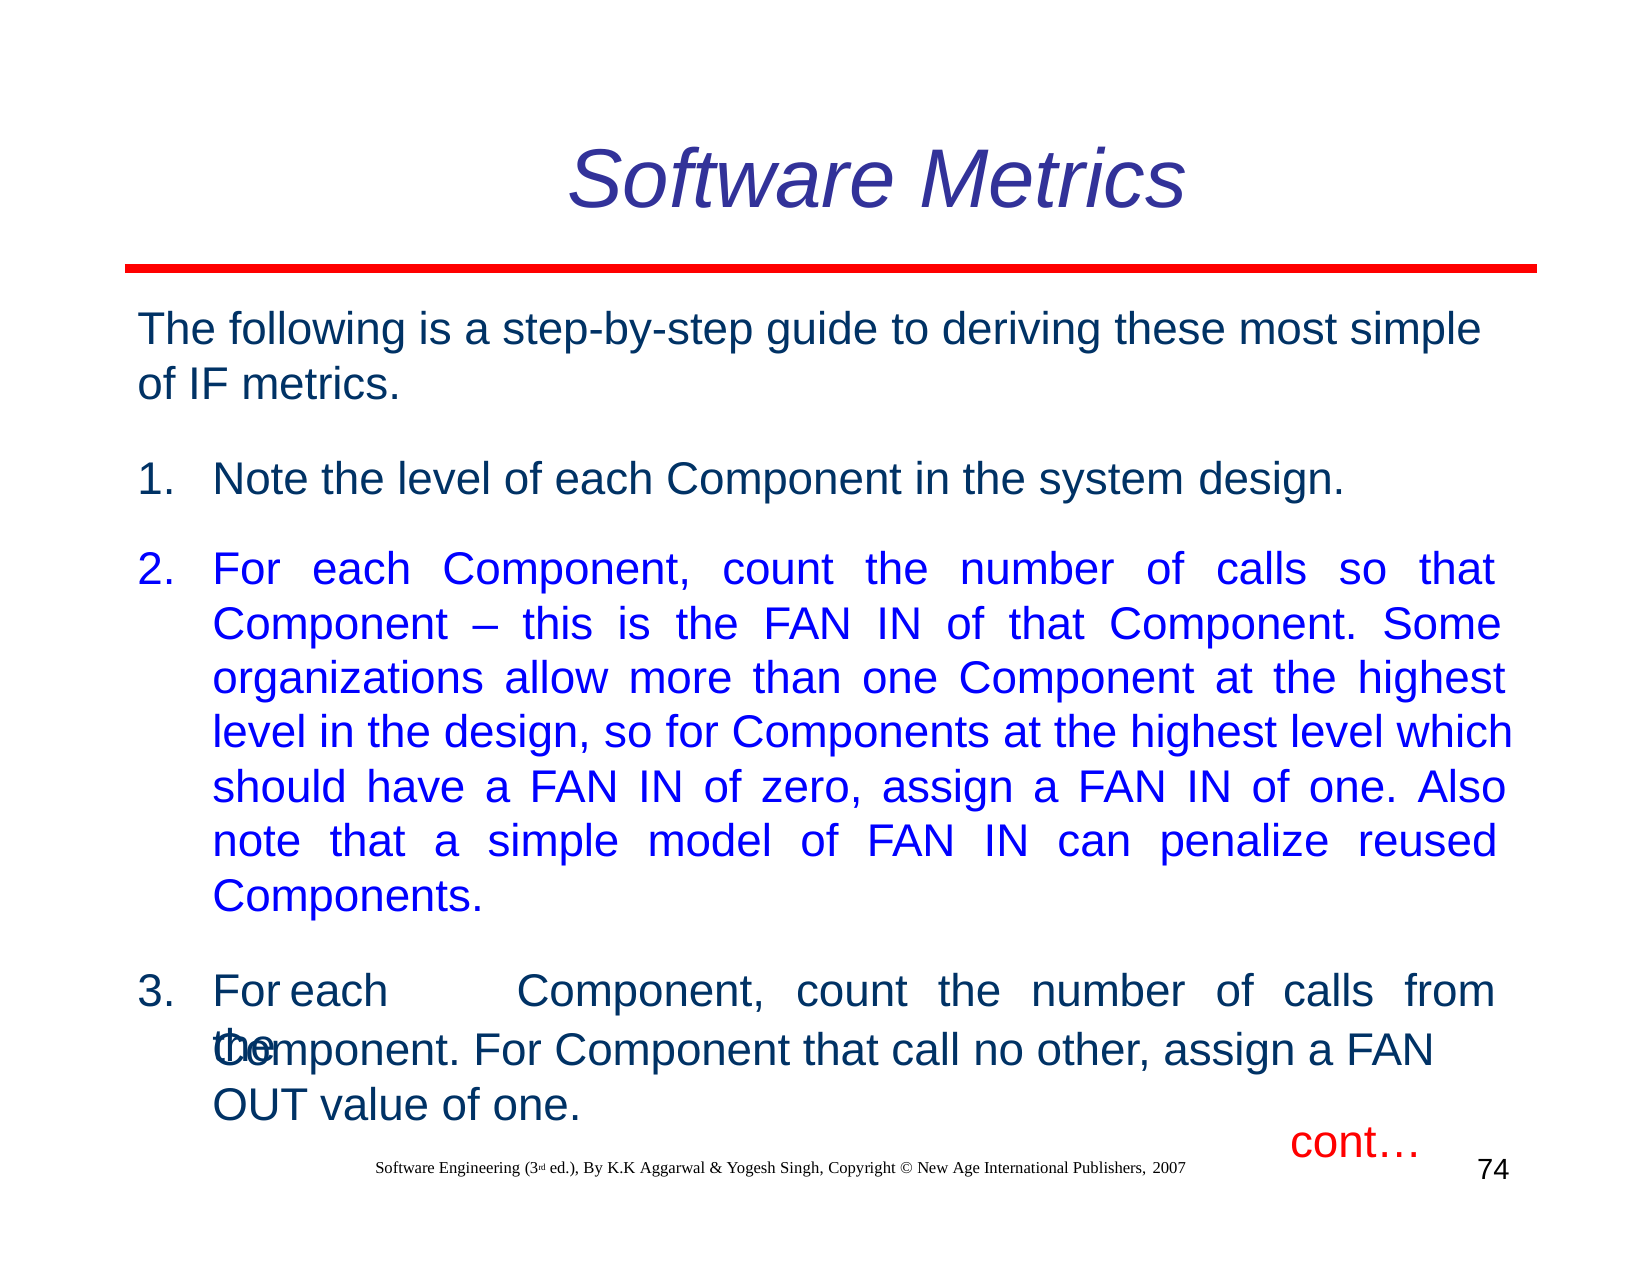

# Software Metrics

The following is a step-by-step guide to deriving these most simple  of IF metrics.
Note the level of each Component in the system design.
For each Component, count the number of calls so that  Component – this is the FAN IN of that Component. Some  organizations allow more than one Component at the highest  level in the design, so for Components at the highest level which  should have a FAN IN of zero, assign a FAN IN of one. Also  note that a simple model of FAN IN can penalize reused  Components.
For	each	Component,	count	the	number	of	calls	from	the
Component. For Component that call no other, assign a FAN  OUT value of one.
74
cont…
Software Engineering (3rd  ed.), By K.K Aggarwal & Yogesh Singh, Copyright © New Age International Publishers, 2007